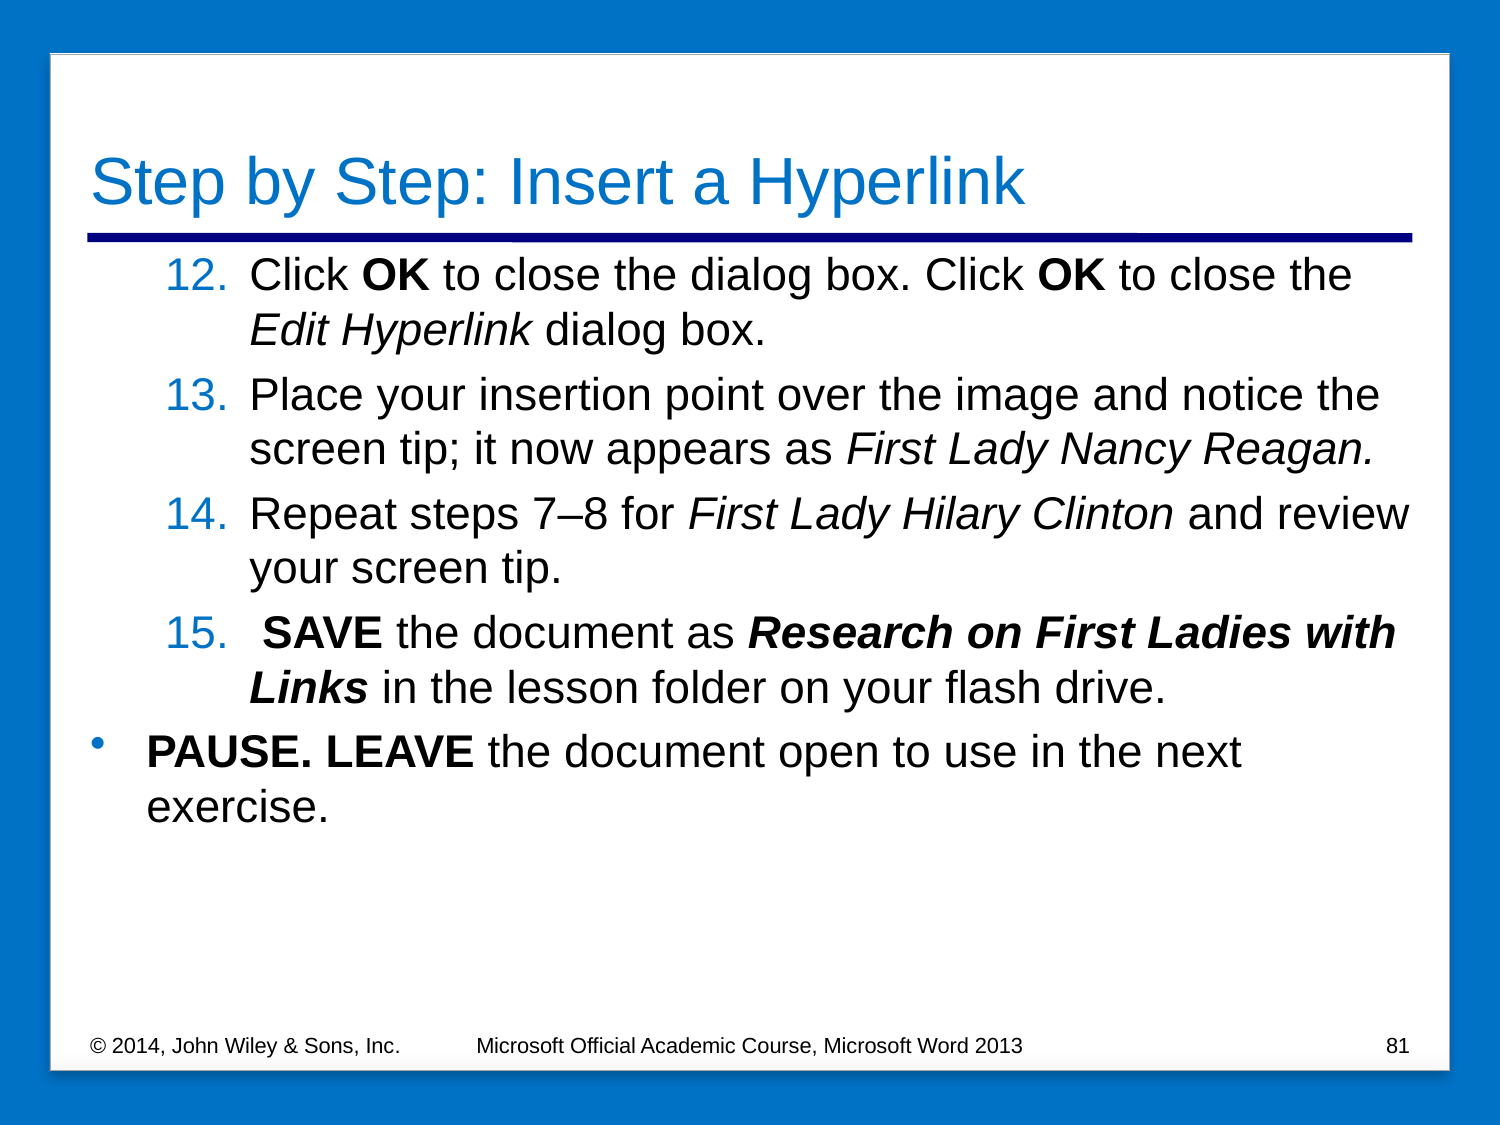

# Step by Step: Insert a Hyperlink
Click OK to close the dialog box. Click OK to close the Edit Hyperlink dialog box.
Place your insertion point over the image and notice the screen tip; it now appears as First Lady Nancy Reagan.
Repeat steps 7–8 for First Lady Hilary Clinton and review your screen tip.
 SAVE the document as Research on First Ladies with Links in the lesson folder on your flash drive.
PAUSE. LEAVE the document open to use in the next exercise.
© 2014, John Wiley & Sons, Inc.
Microsoft Official Academic Course, Microsoft Word 2013
81